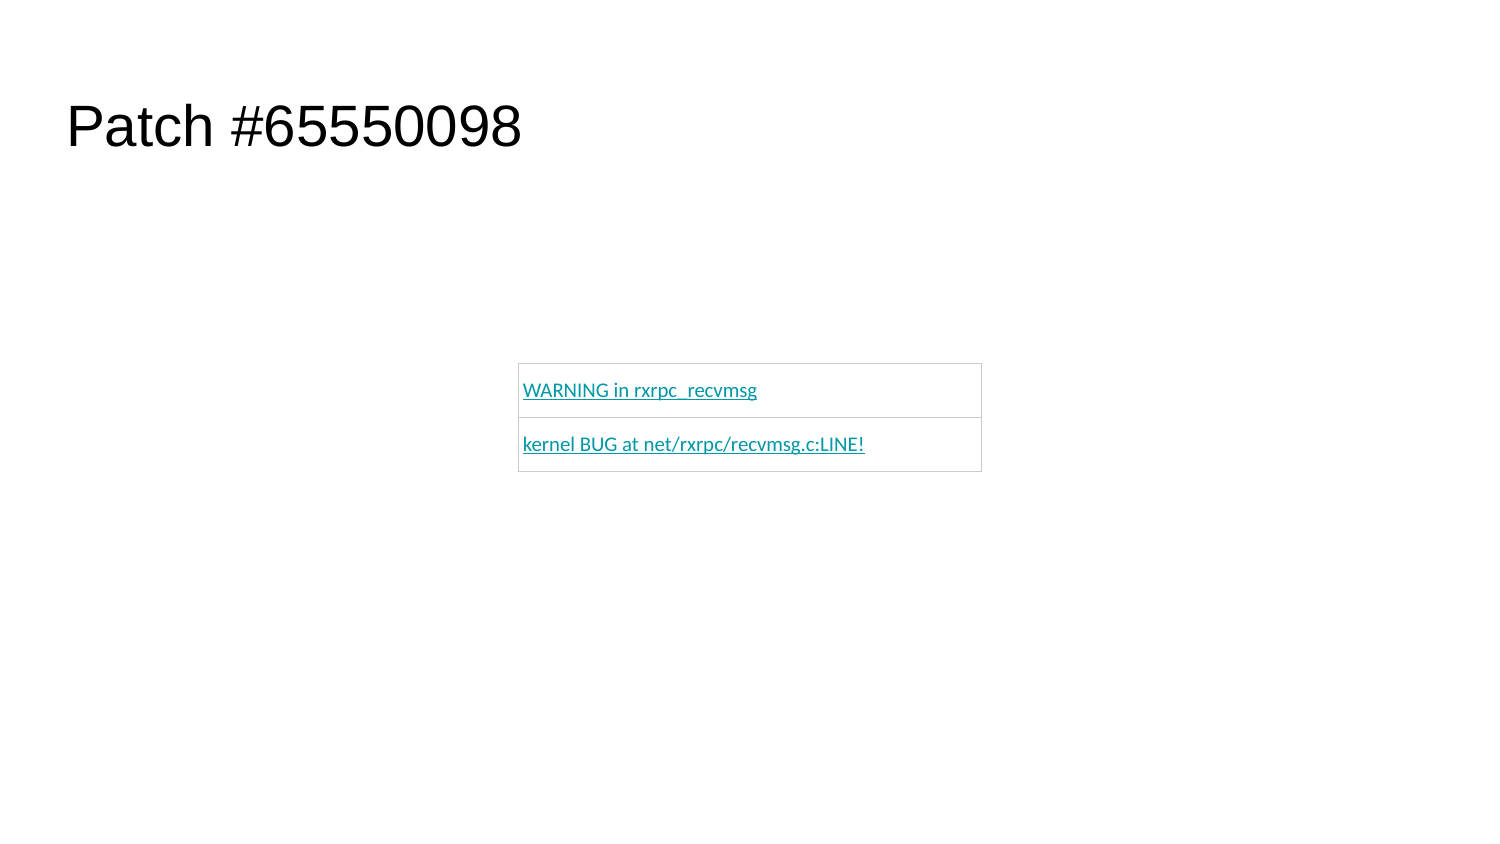

# Patch #65550098
| WARNING in rxrpc\_recvmsg |
| --- |
| kernel BUG at net/rxrpc/recvmsg.c:LINE! |